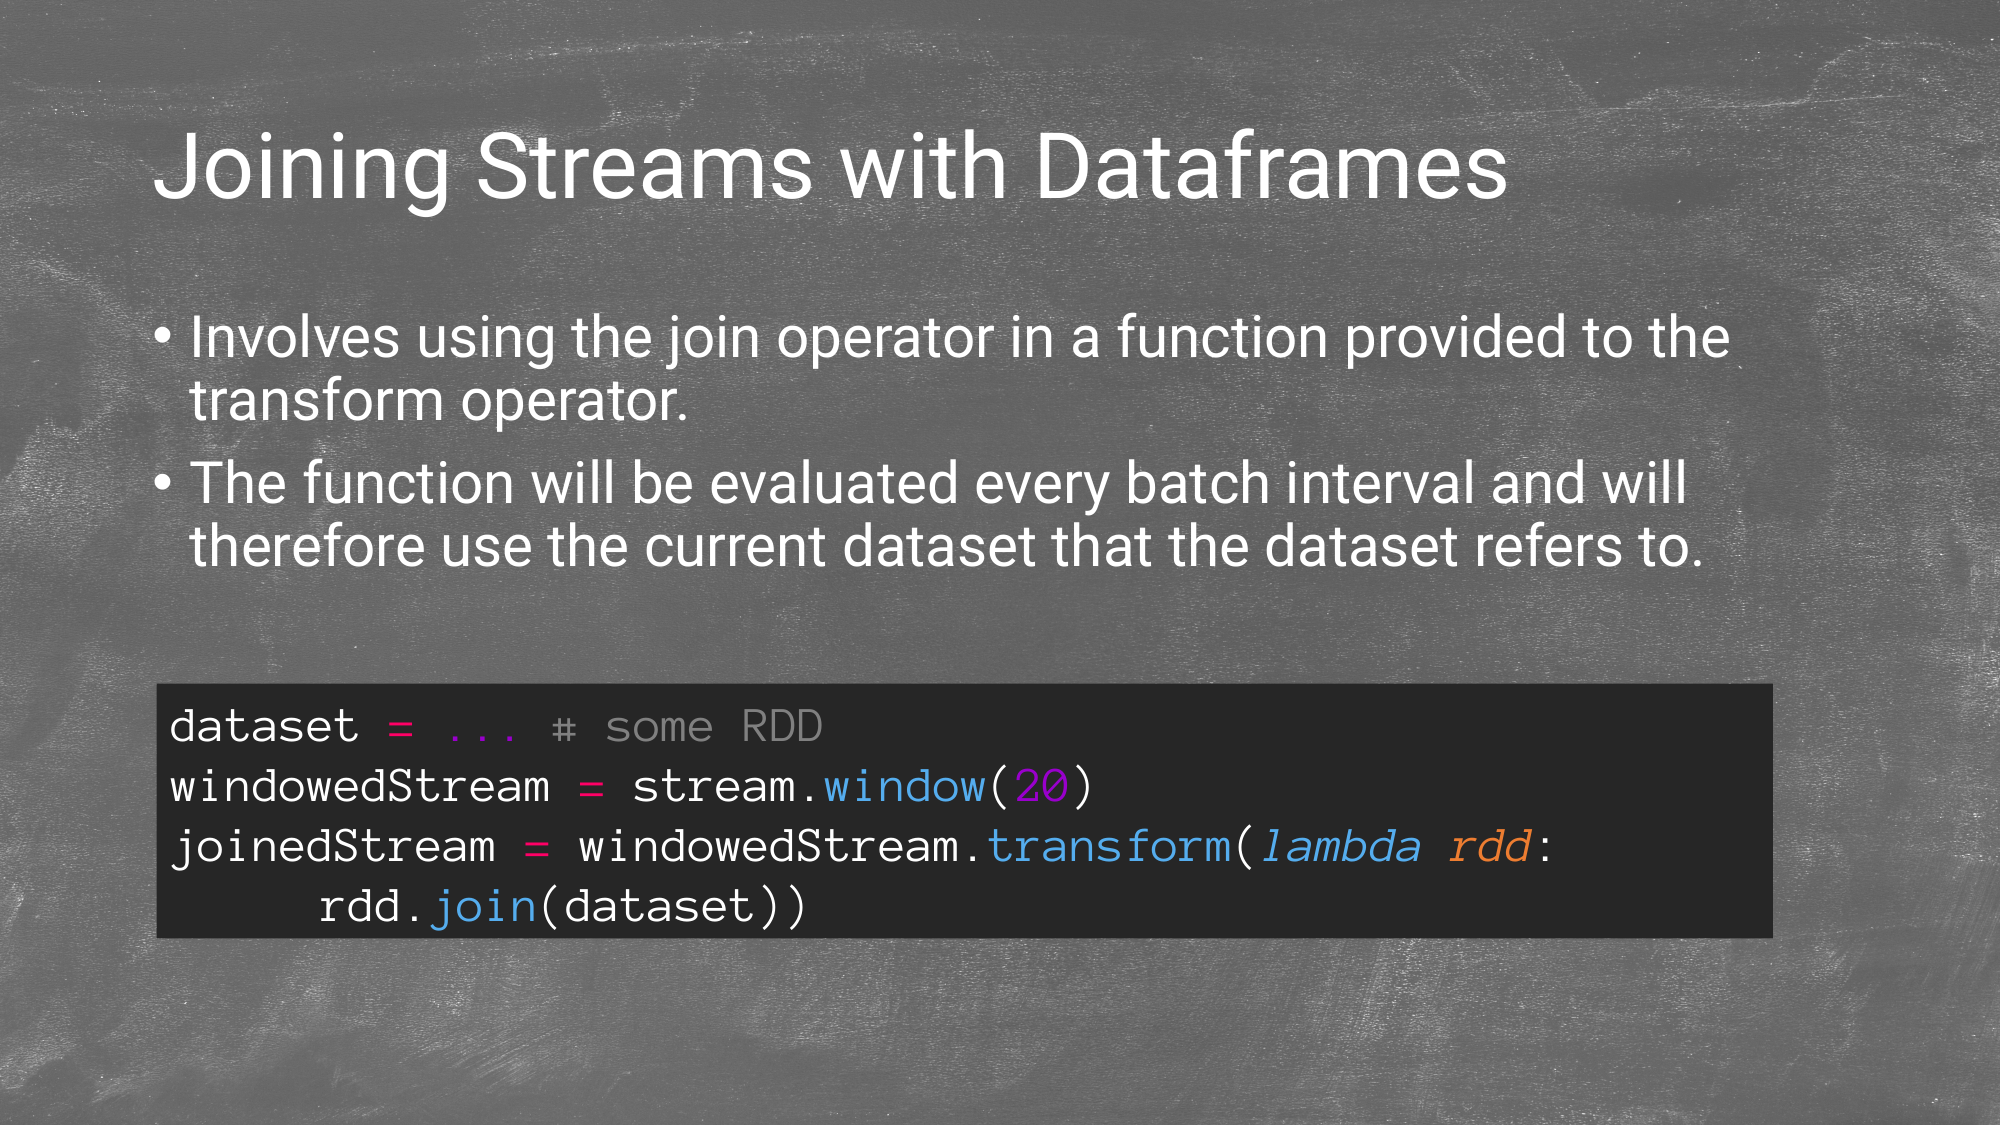

# Joining Streams with Dataframes
Involves using the join operator in a function provided to the transform operator.
The function will be evaluated every batch interval and will therefore use the current dataset that the dataset refers to.

dataset = ... # some RDD
windowedStream = stream.window(20)
joinedStream = windowedStream.transform(lambda rdd:
	rdd.join(dataset))